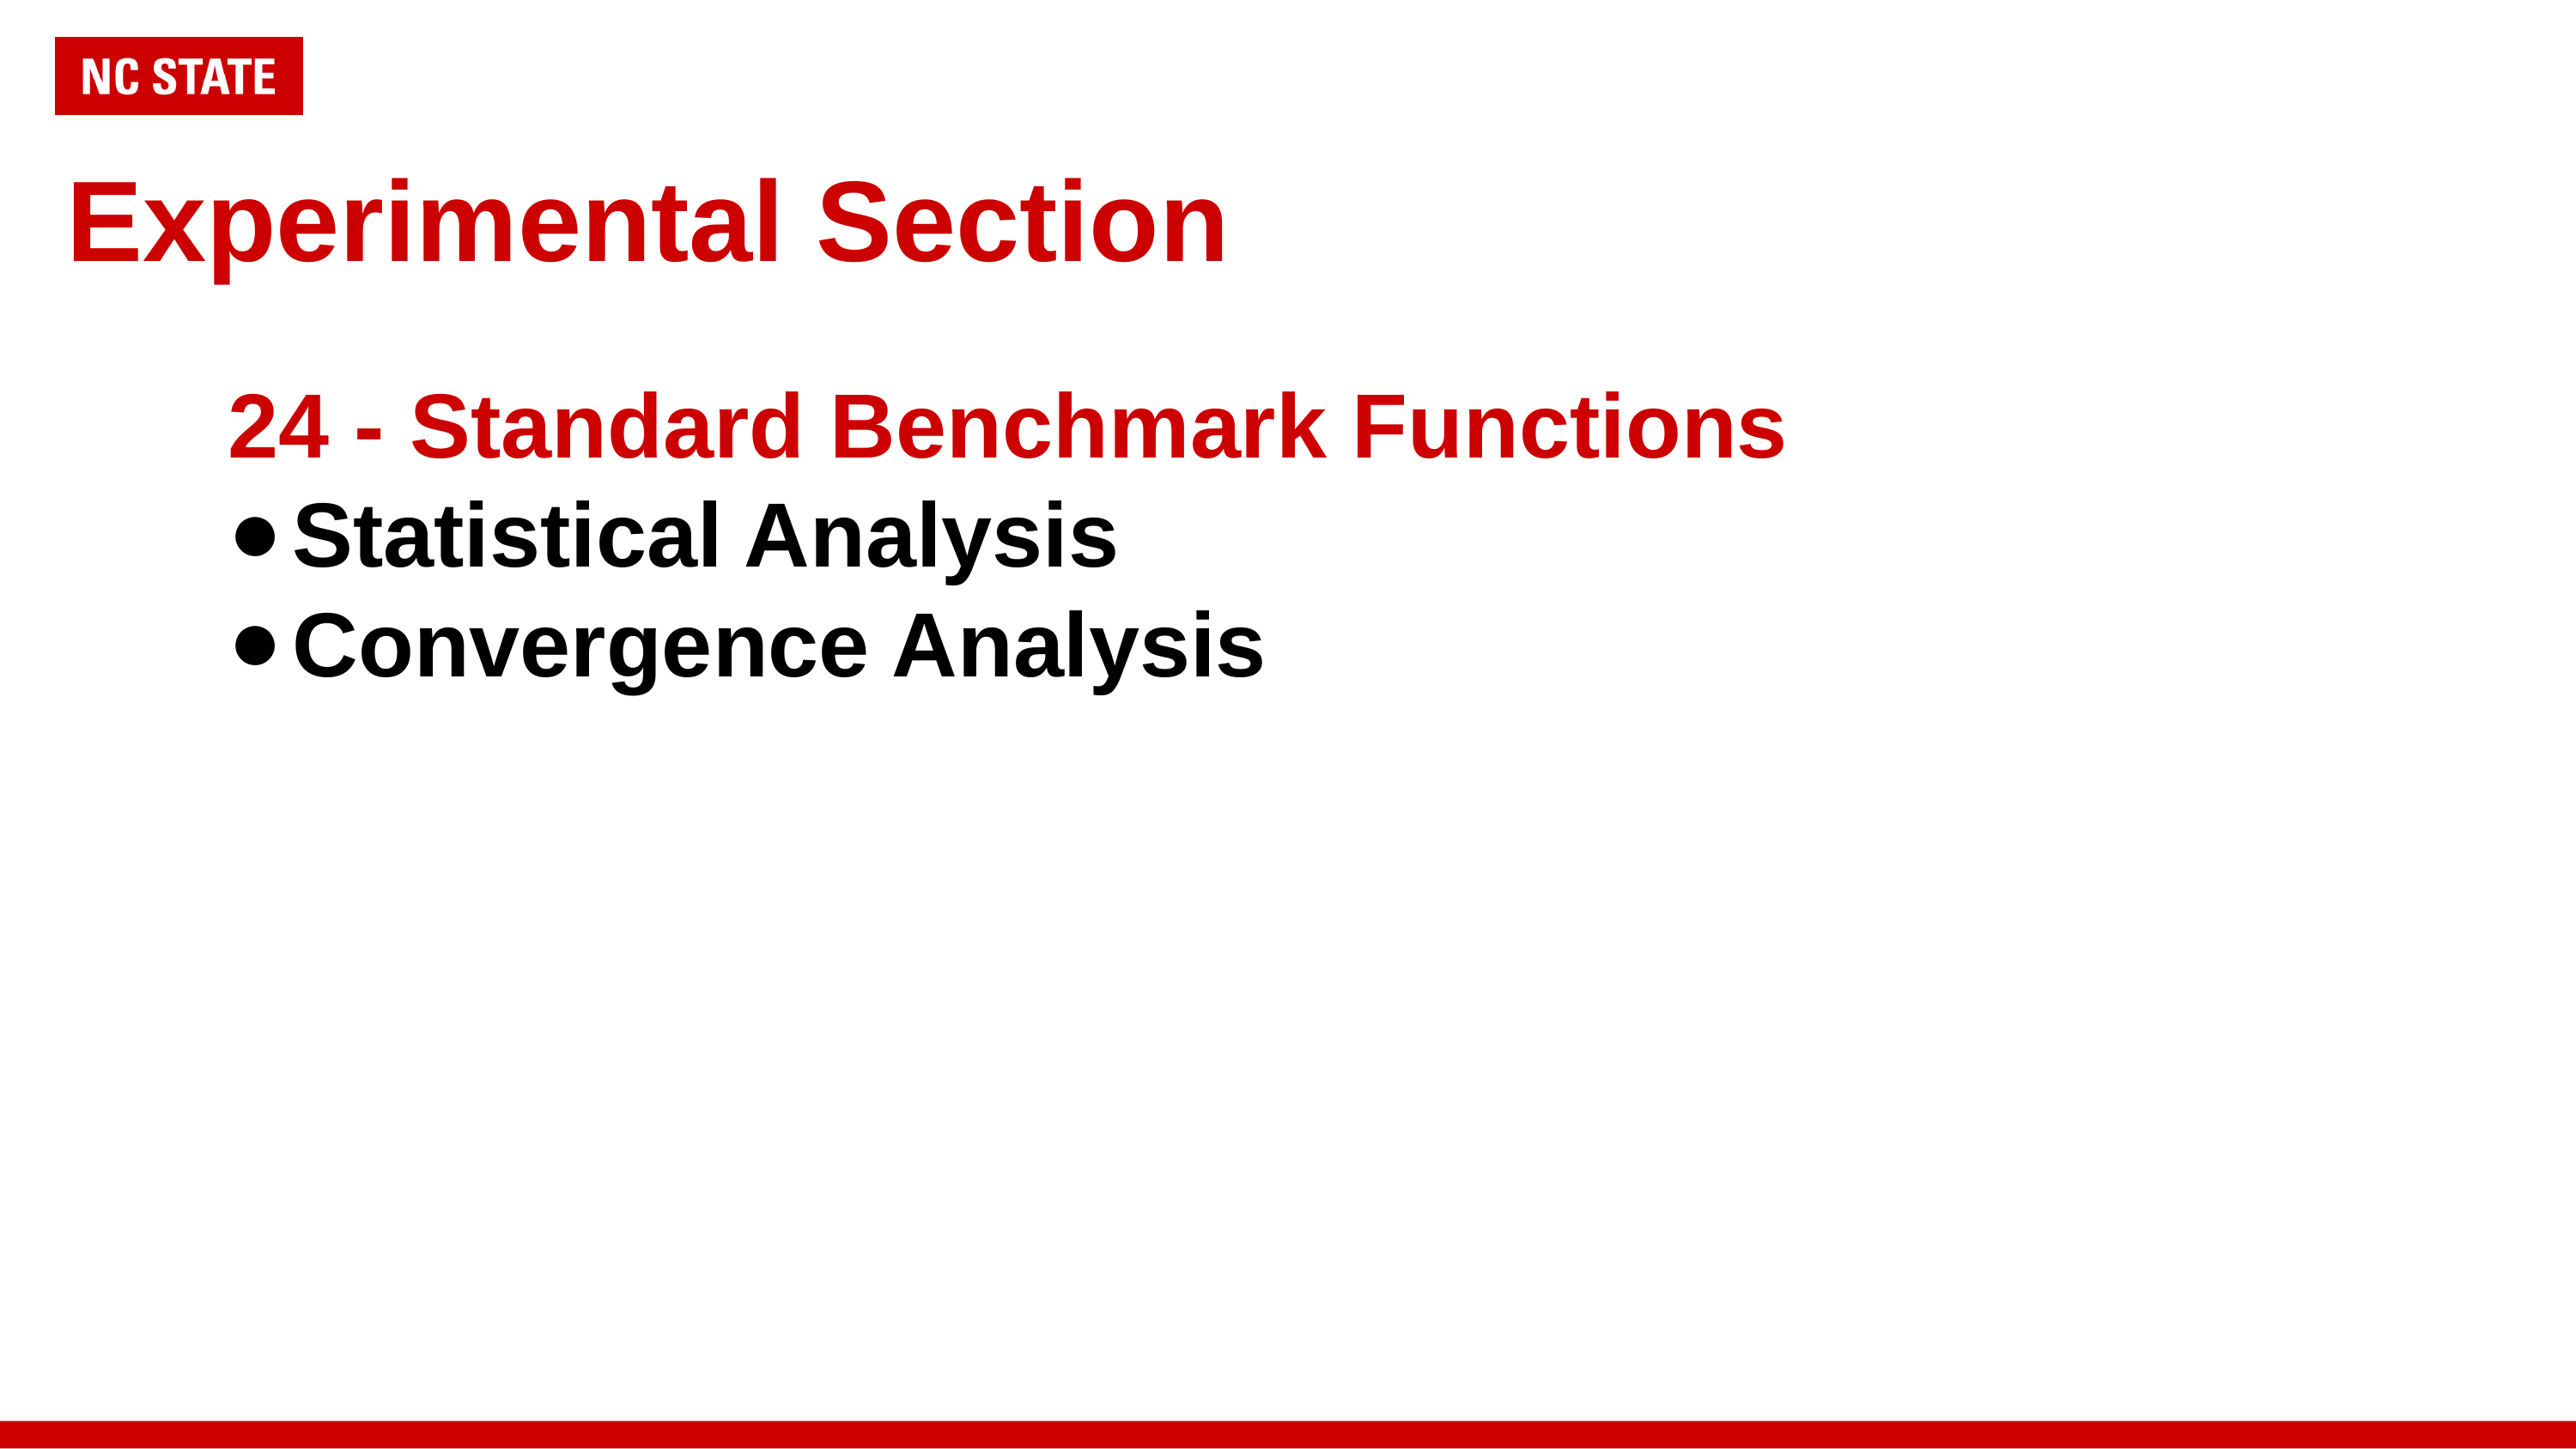

# Experimental Section
24 - Standard Benchmark Functions
Statistical Analysis
Convergence Analysis